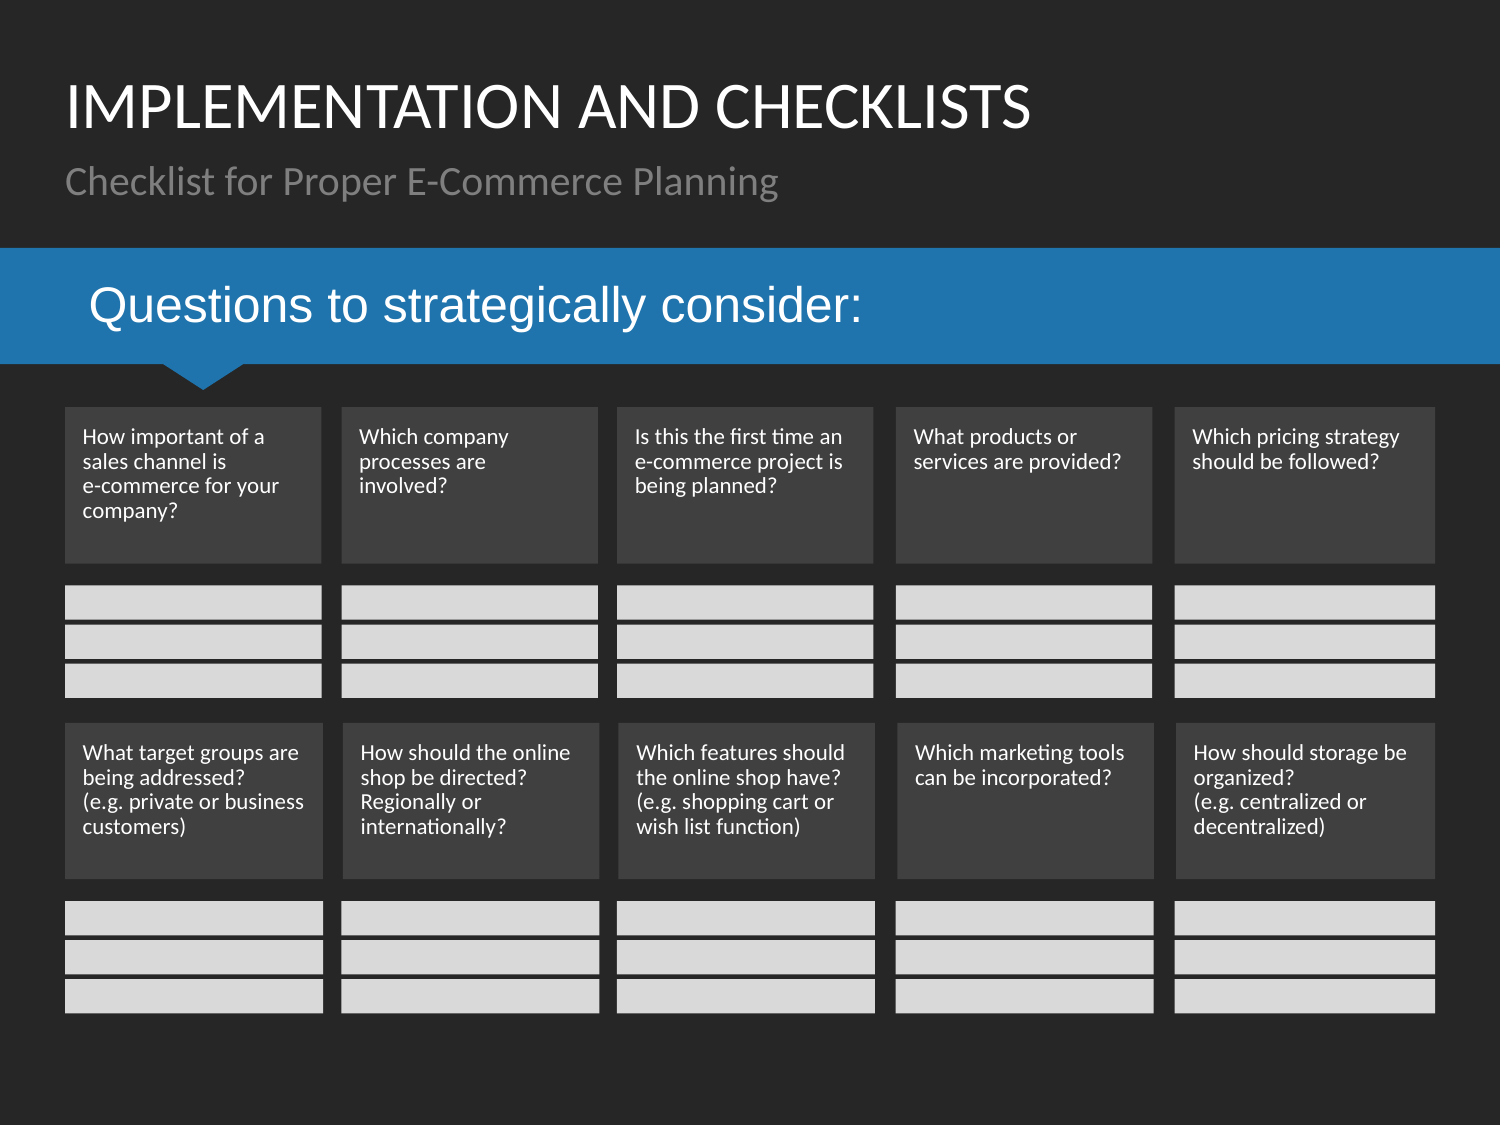

# IMPLEMENTATION AND CHECKLISTS
Checklist for Proper E-Commerce Planning
Questions to strategically consider:

What products or services are provided?
Which company processes are involved?
Is this the first time an e-commerce project is being planned?
How important of a sales channel is
e-commerce for your company?
Which pricing strategy should be followed?

Which marketing tools can be incorporated?
How should the online shop be directed? Regionally or internationally?
Which features should the online shop have?
(e.g. shopping cart or wish list function)
What target groups are being addressed?
(e.g. private or business customers)
How should storage be organized?
(e.g. centralized or decentralized)